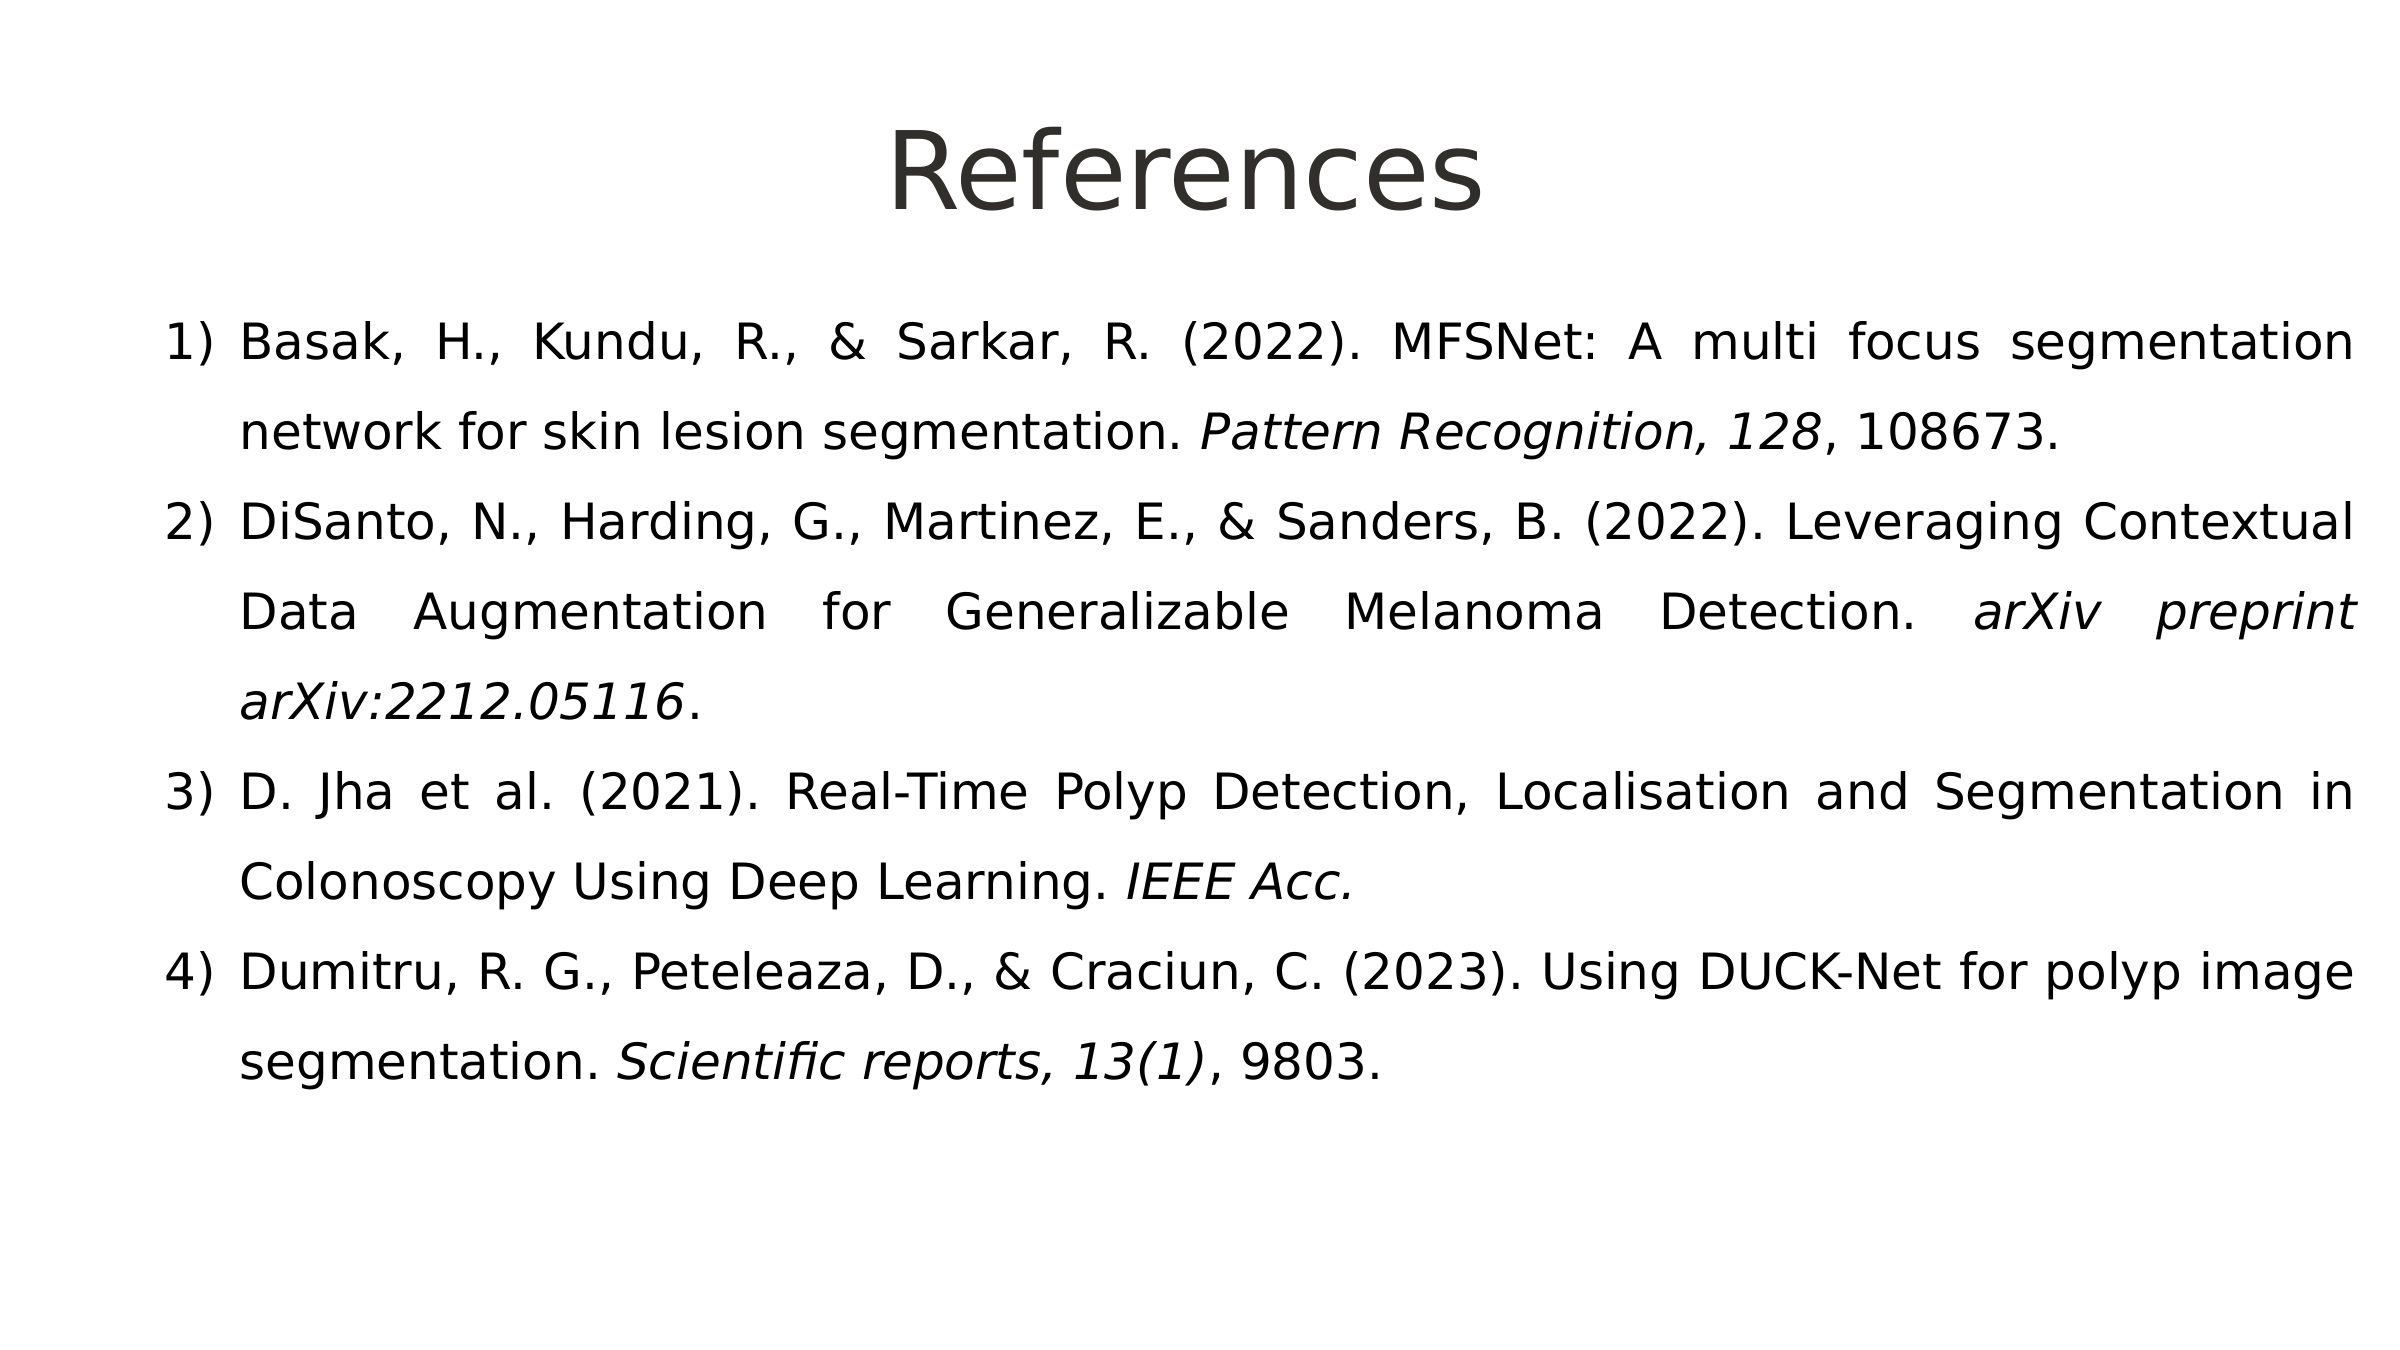

References
Basak, H., Kundu, R., & Sarkar, R. (2022). MFSNet: A multi focus segmentation network for skin lesion segmentation. Pattern Recognition, 128, 108673.
DiSanto, N., Harding, G., Martinez, E., & Sanders, B. (2022). Leveraging Contextual Data Augmentation for Generalizable Melanoma Detection. arXiv preprint arXiv:2212.05116.
D. Jha et al. (2021). Real-Time Polyp Detection, Localisation and Segmentation in Colonoscopy Using Deep Learning. IEEE Acc.
Dumitru, R. G., Peteleaza, D., & Craciun, C. (2023). Using DUCK-Net for polyp image segmentation. Scientific reports, 13(1), 9803.